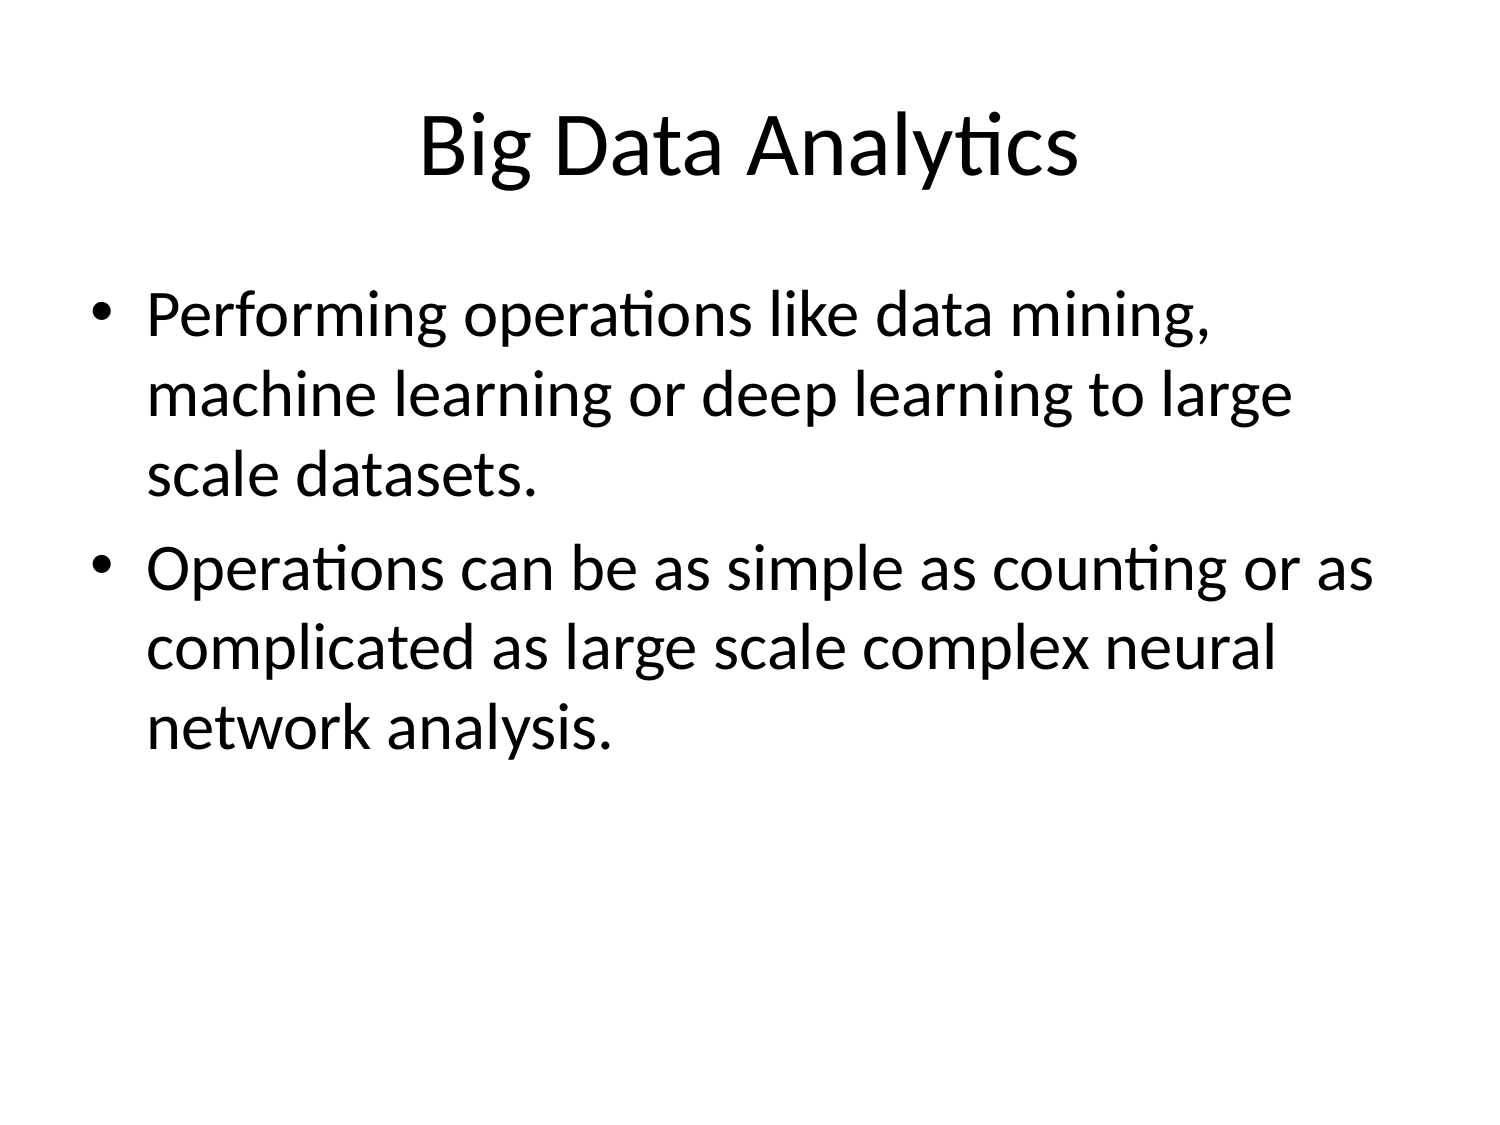

# Big Data Analytics
Performing operations like data mining, machine learning or deep learning to large scale datasets.
Operations can be as simple as counting or as complicated as large scale complex neural network analysis.